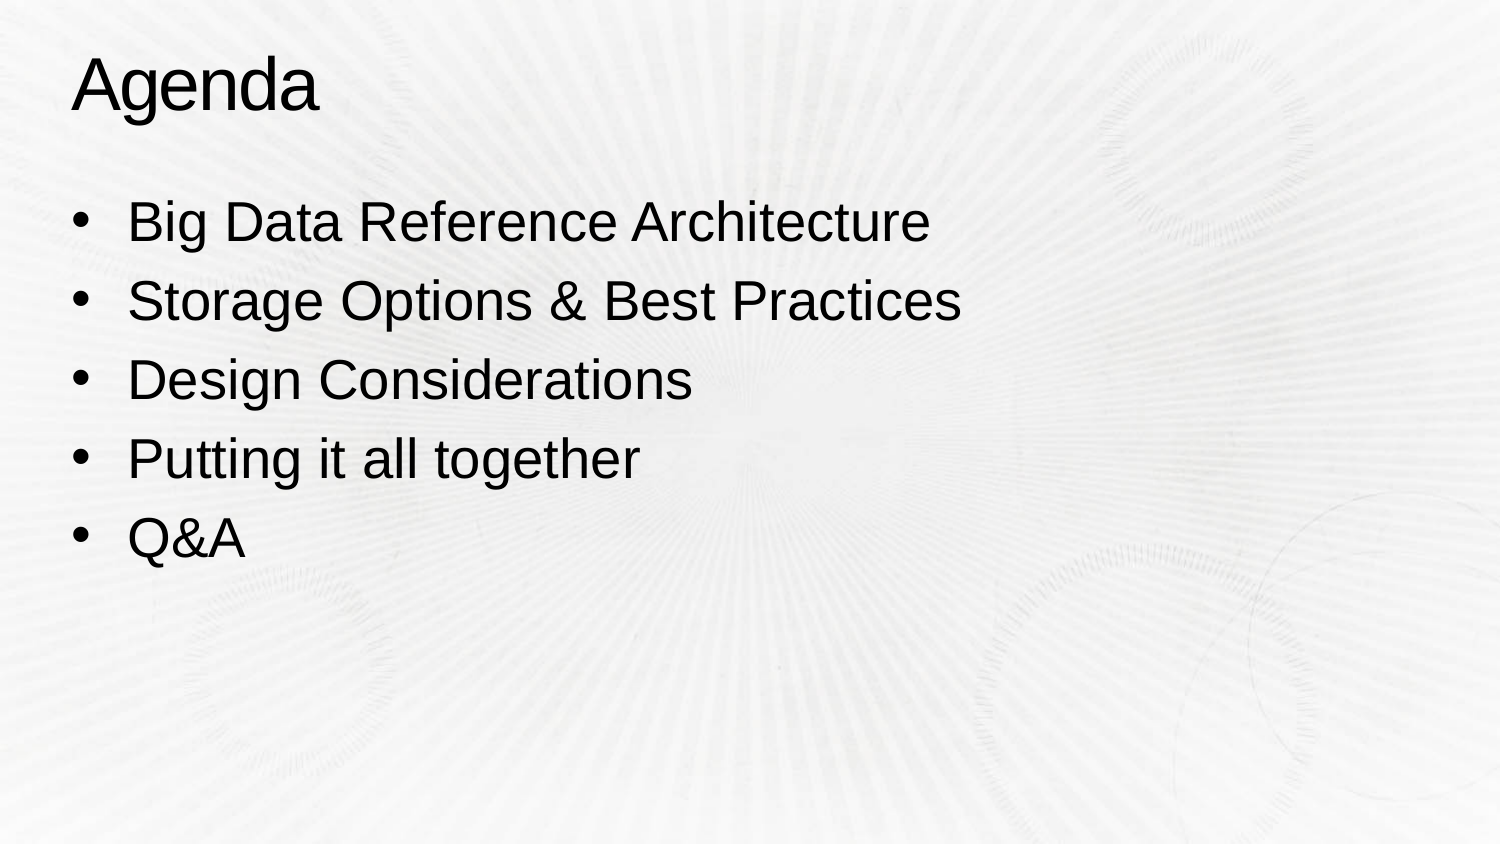

# Agenda
Big Data Reference Architecture
Storage Options & Best Practices
Design Considerations
Putting it all together
Q&A